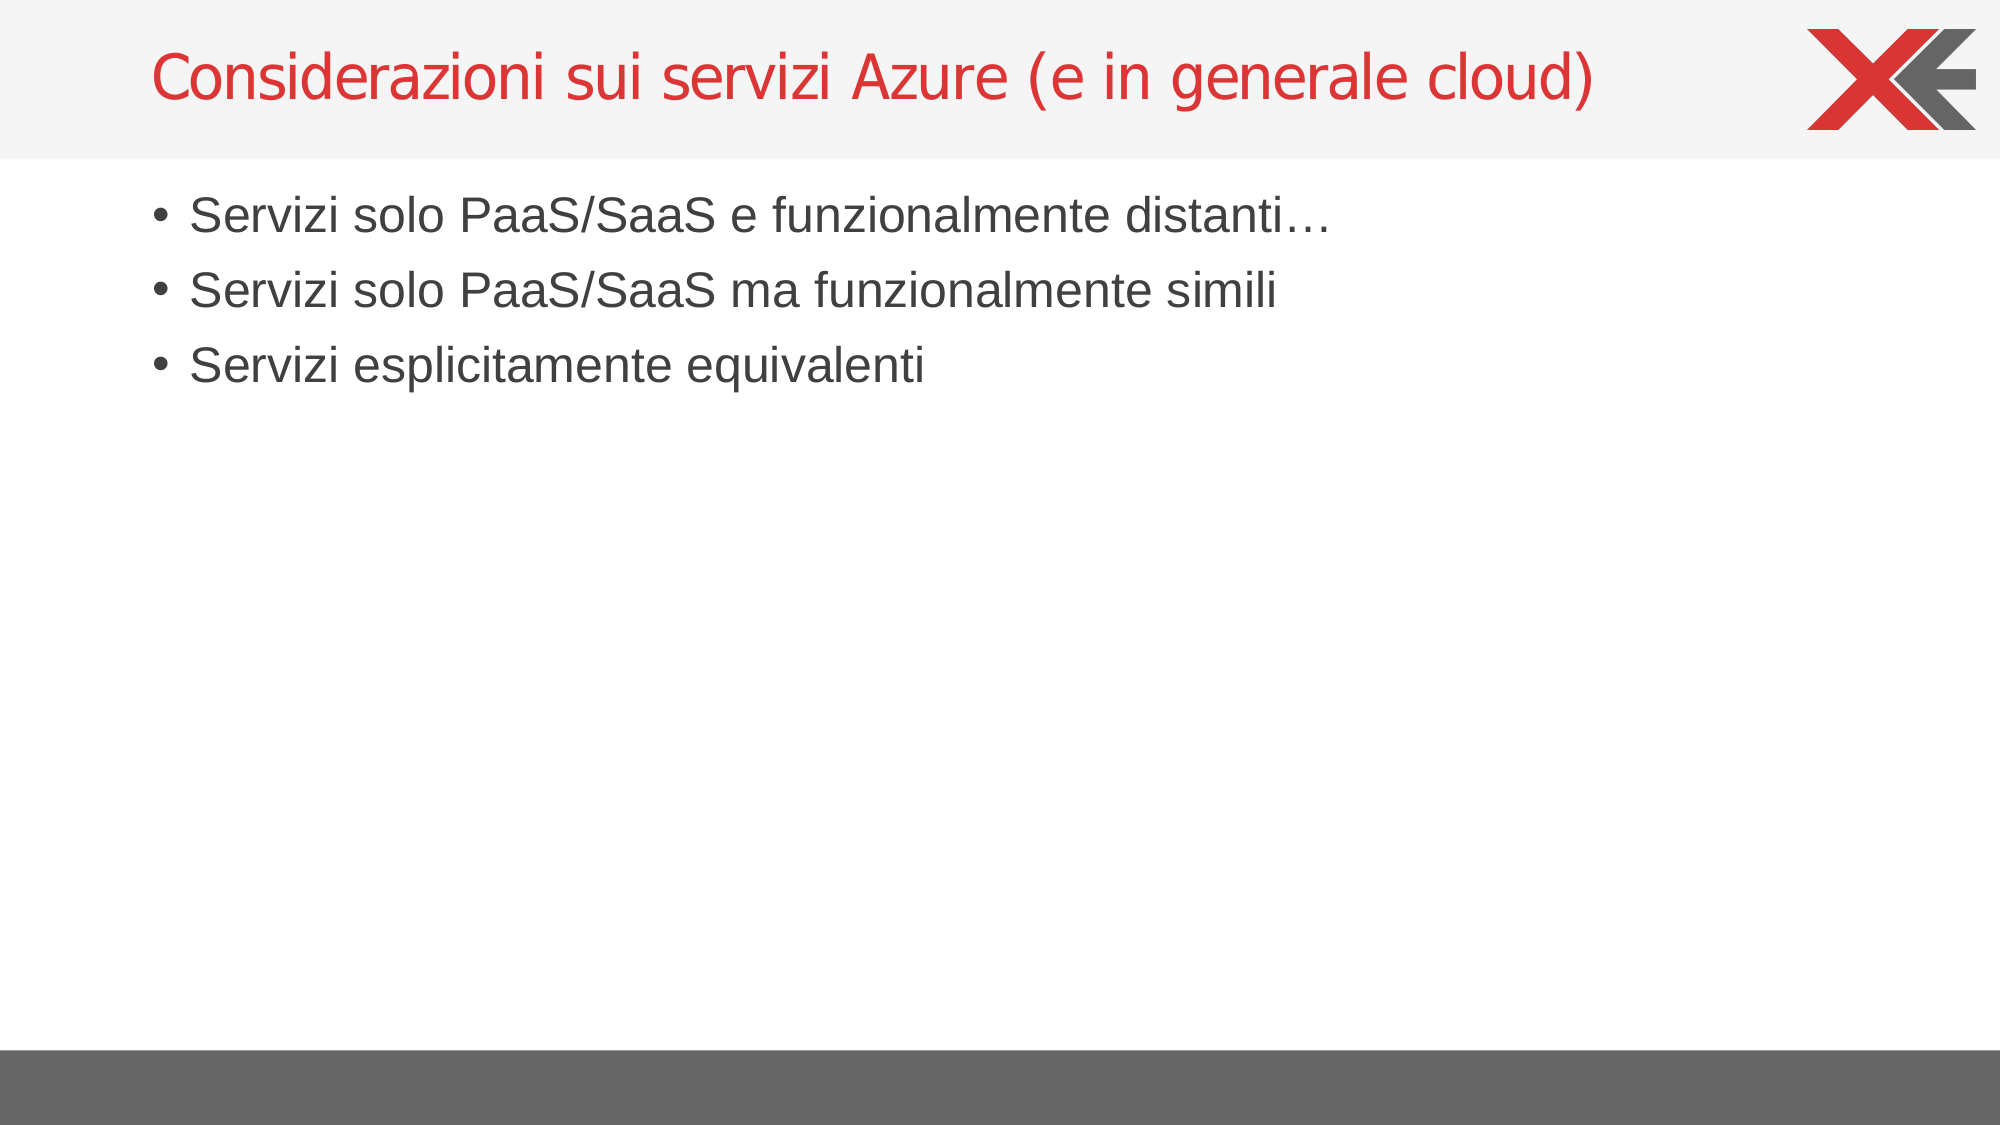

# Considerazioni sui servizi Azure (e in generale cloud)
Servizi solo PaaS/SaaS e funzionalmente distanti…
Servizi solo PaaS/SaaS ma funzionalmente simili
Servizi esplicitamente equivalenti